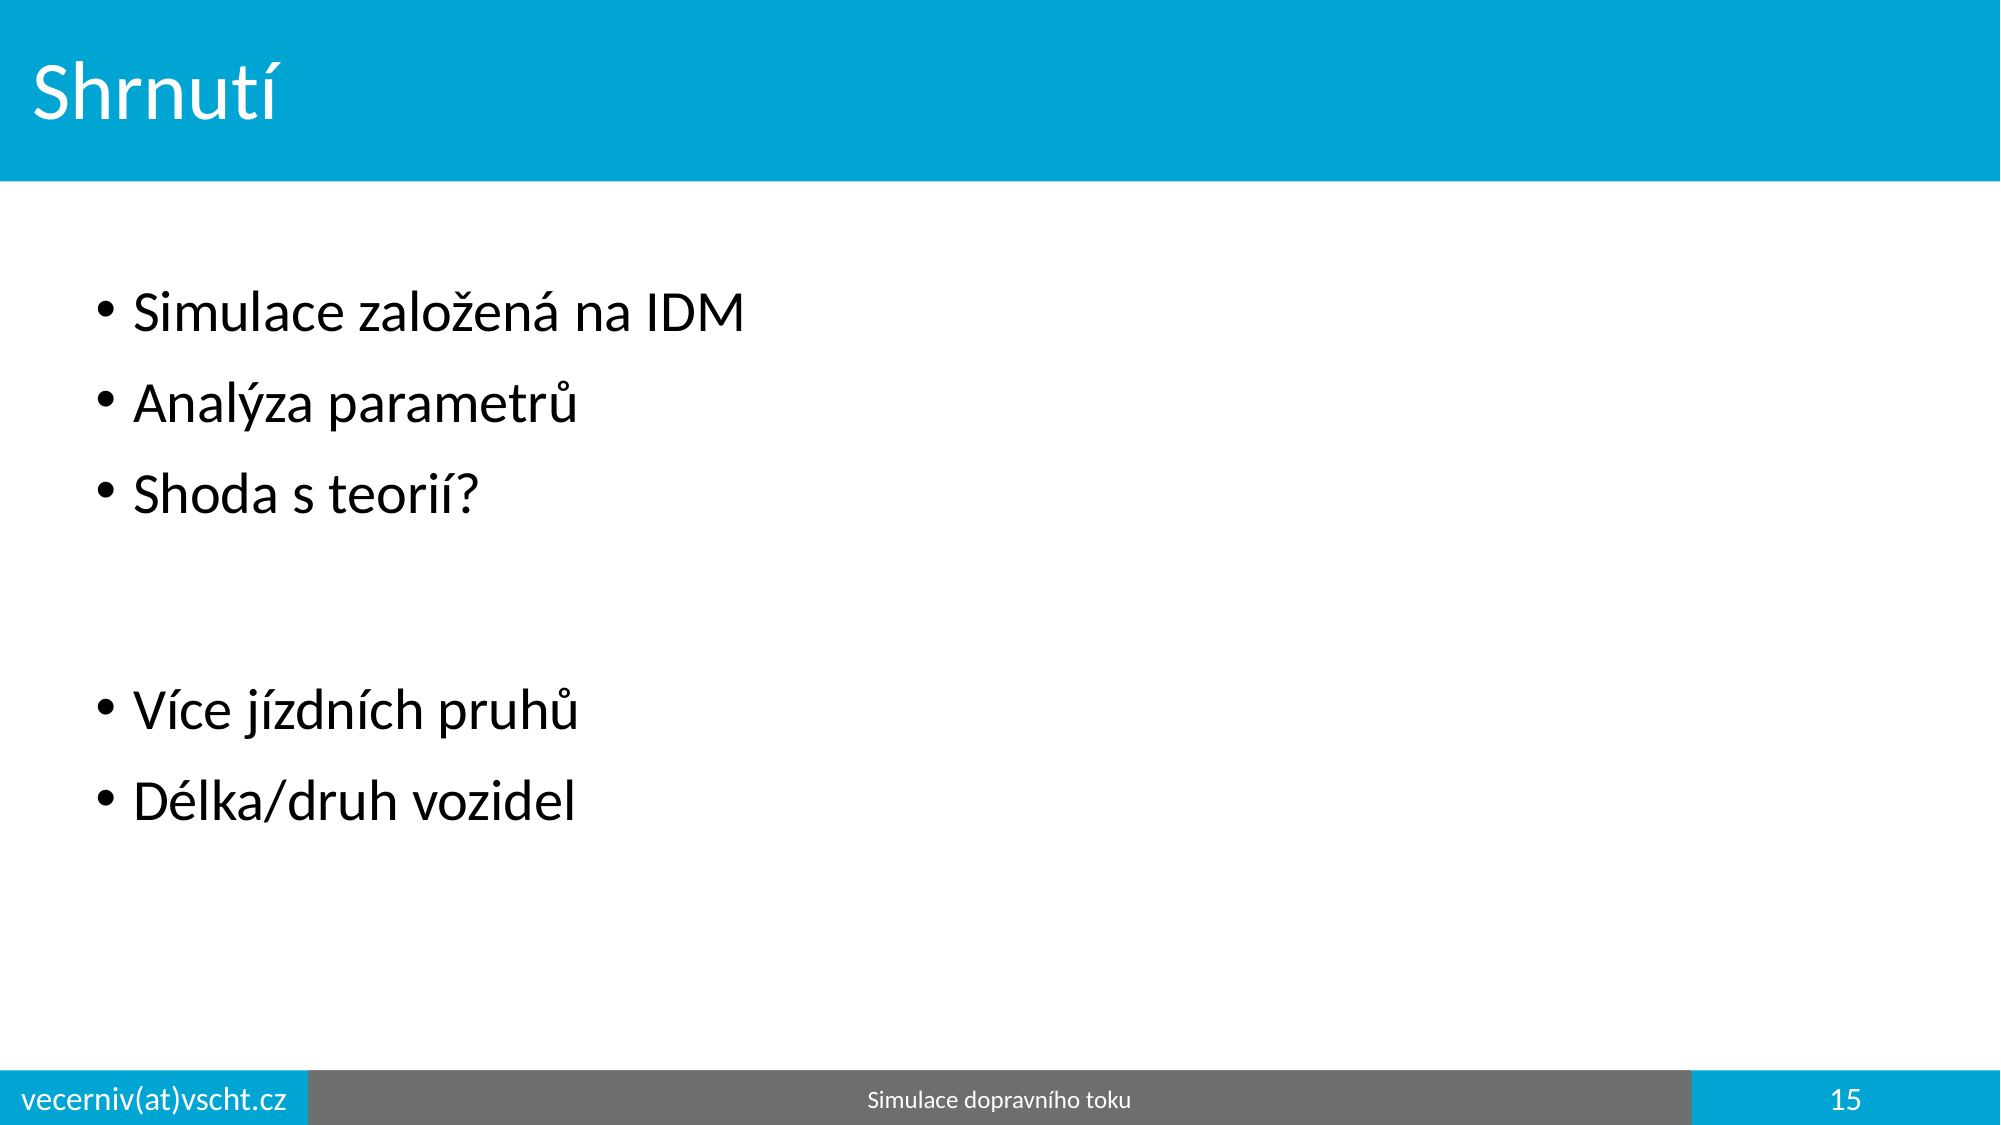

Shrnutí

Simulace založená na IDM
Analýza parametrů
Shoda s teorií?

Více jízdních pruhů
Délka/druh vozidel
vecerniv(at)vscht.cz
SNA 2023 - Improving computational efficiency of contact solution in fully resolved CFD-DEM simulations with arbitrarily-shaped solids
Simulace dopravního toku
15
email
kubickovl@vscht.cz